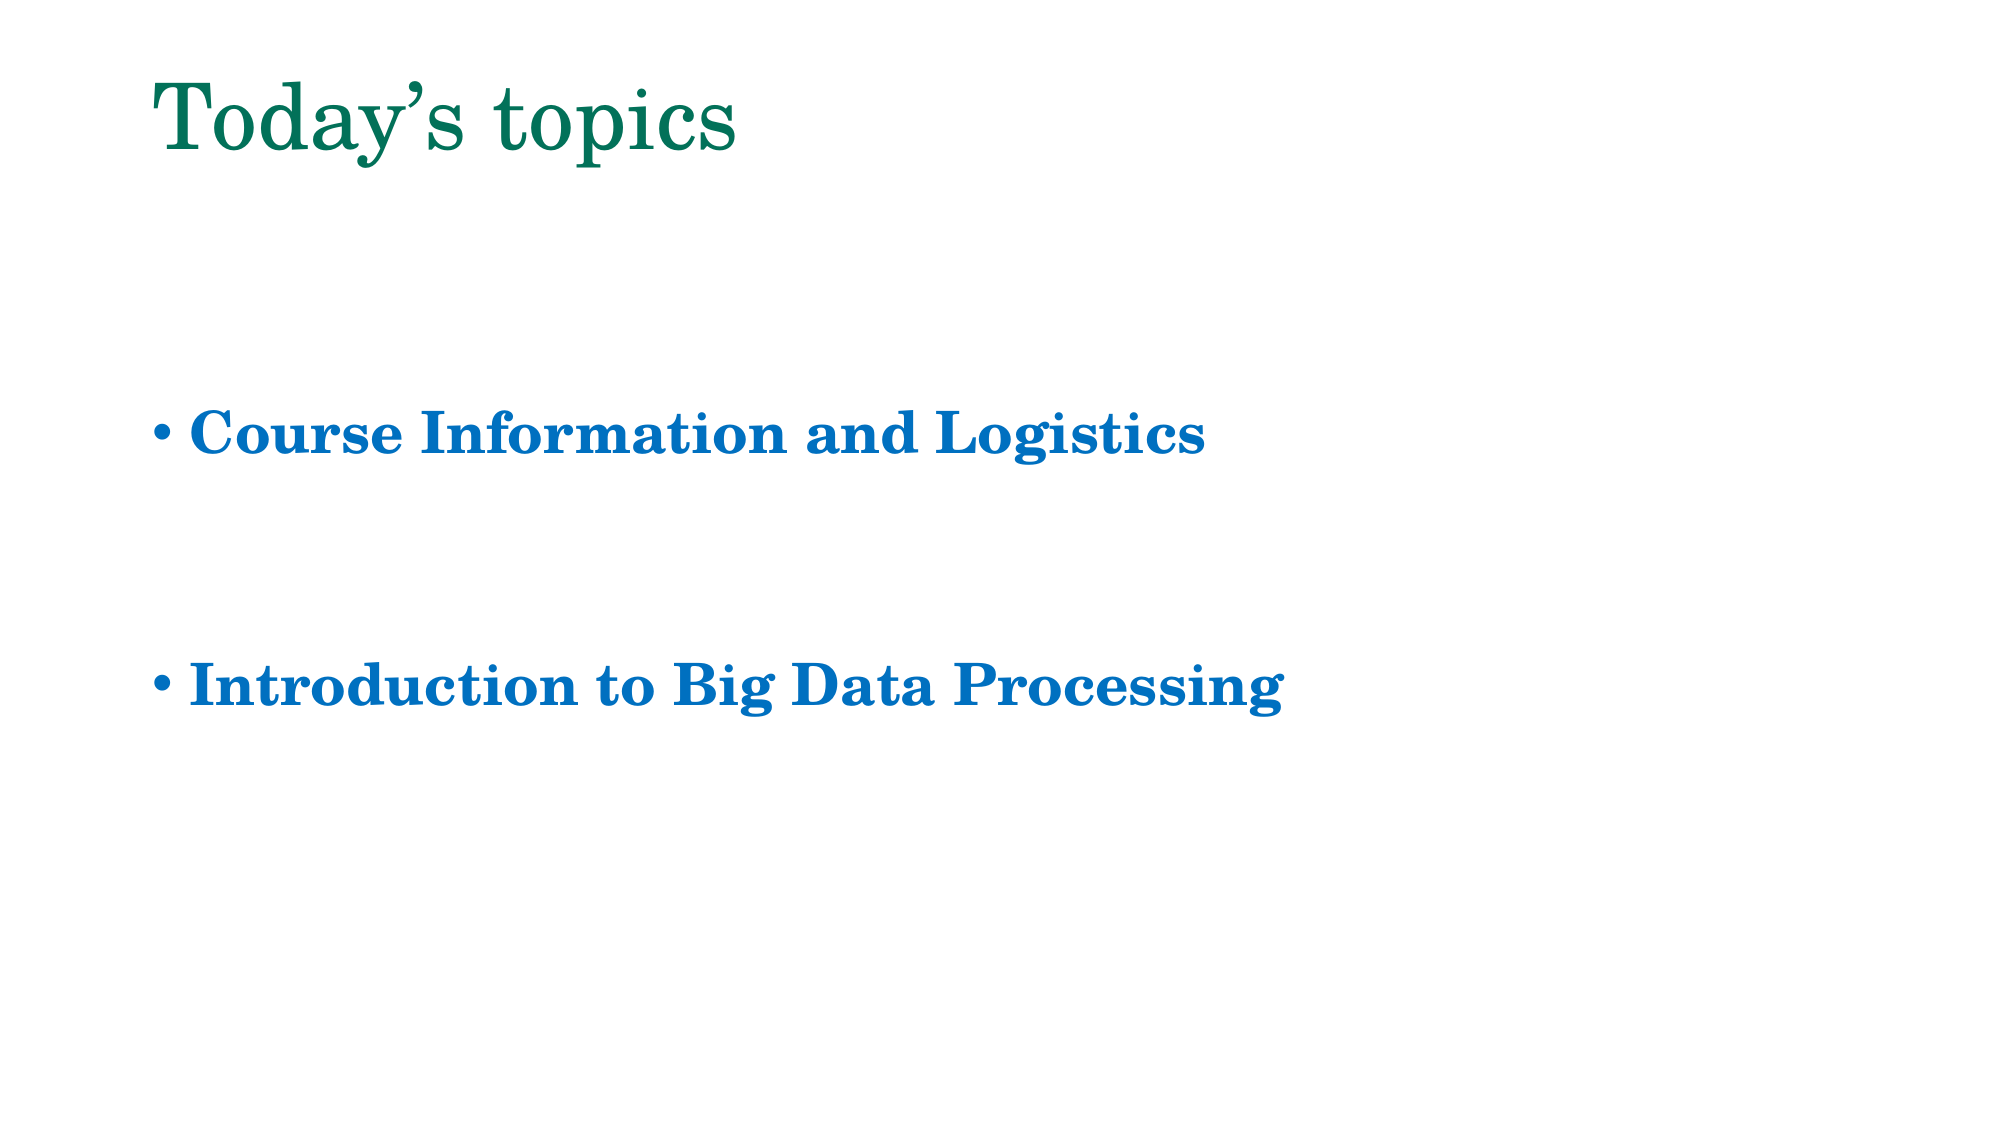

# Today’s topics

Course Information and Logistics

Introduction to Big Data Processing